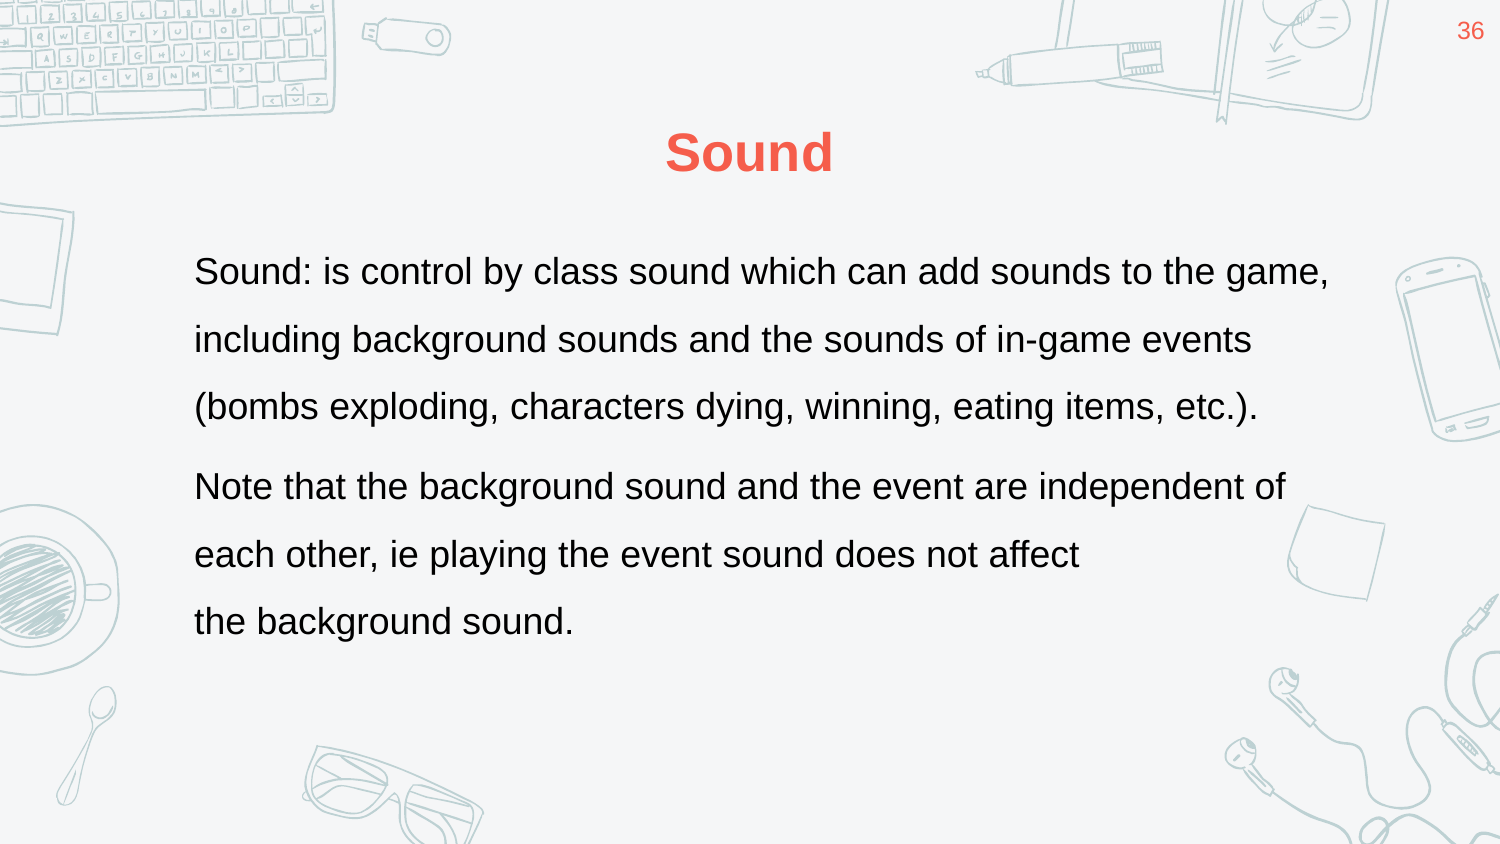

36
# Sound
Sound: is control by class sound which can add sounds to the game, including background sounds and the sounds of in-game events (bombs exploding, characters dying, winning, eating items, etc.).
Note that the background sound and the event are independent of each other, ie playing the event sound does not affect
the background sound.